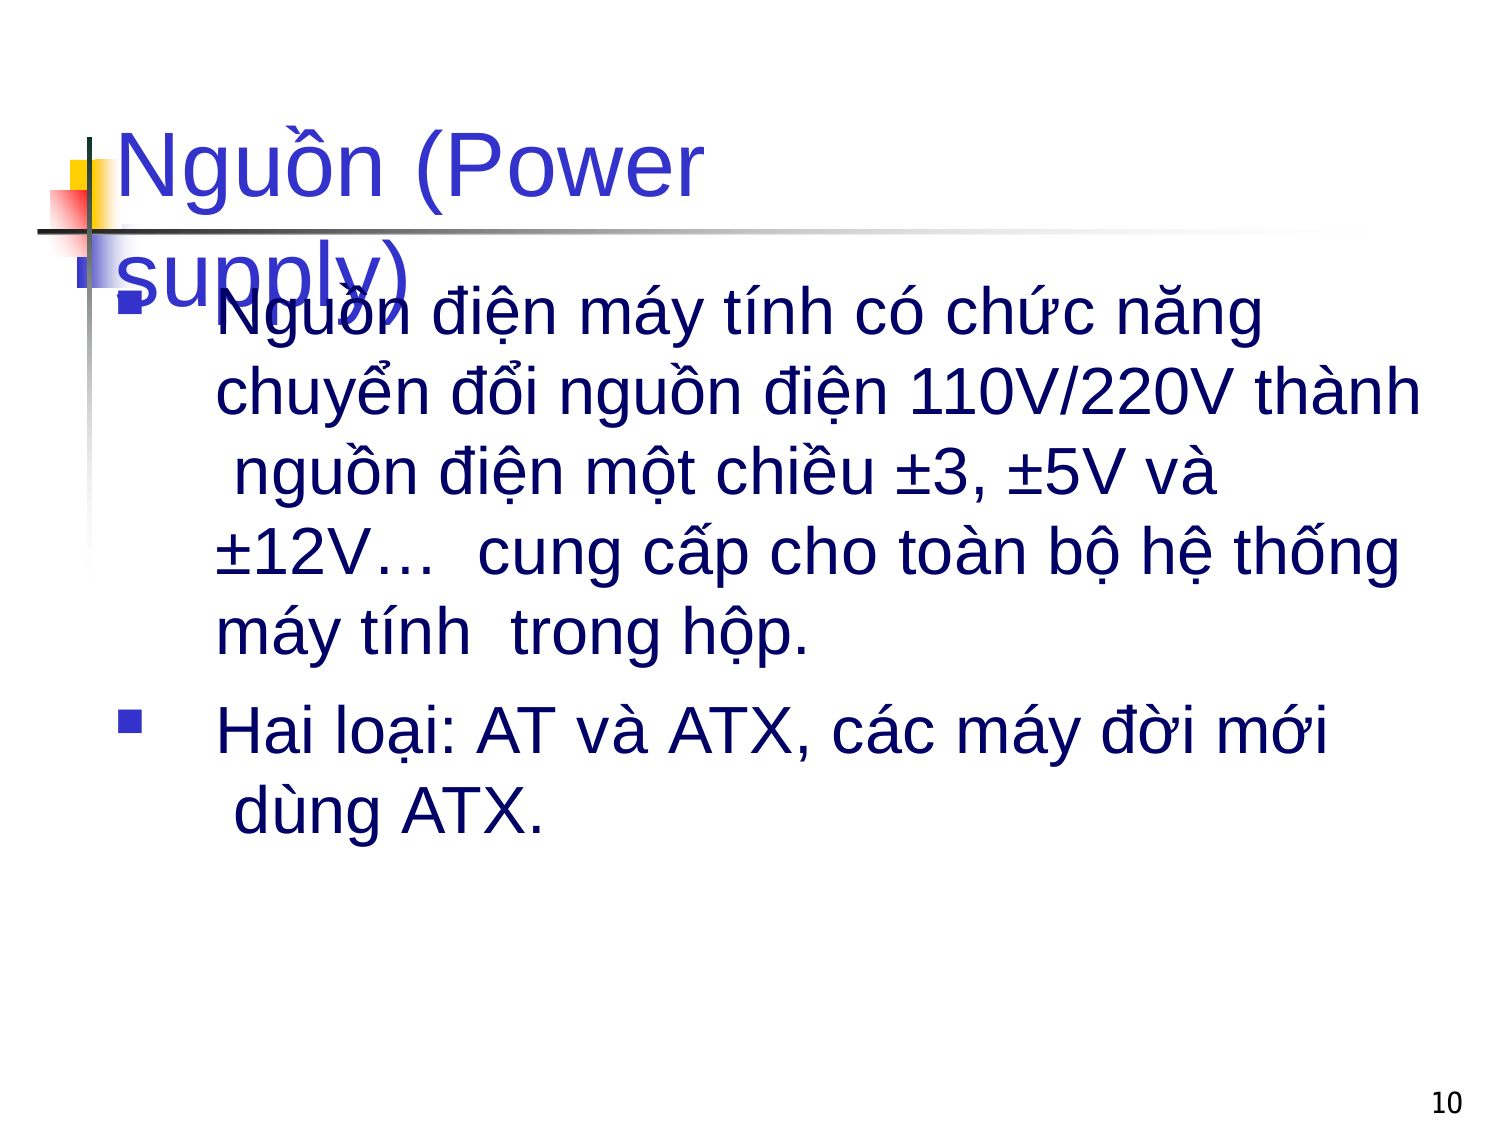

# Nguồn (Power supply)
Nguồn điện máy tính có chức năng  chuyển đổi nguồn điện 110V/220V thành  nguồn điện một chiều ±3, ±5V và ±12V…  cung cấp cho toàn bộ hệ thống máy tính  trong hộp.
Hai loại: AT và ATX, các máy đời mới  dùng ATX.
10